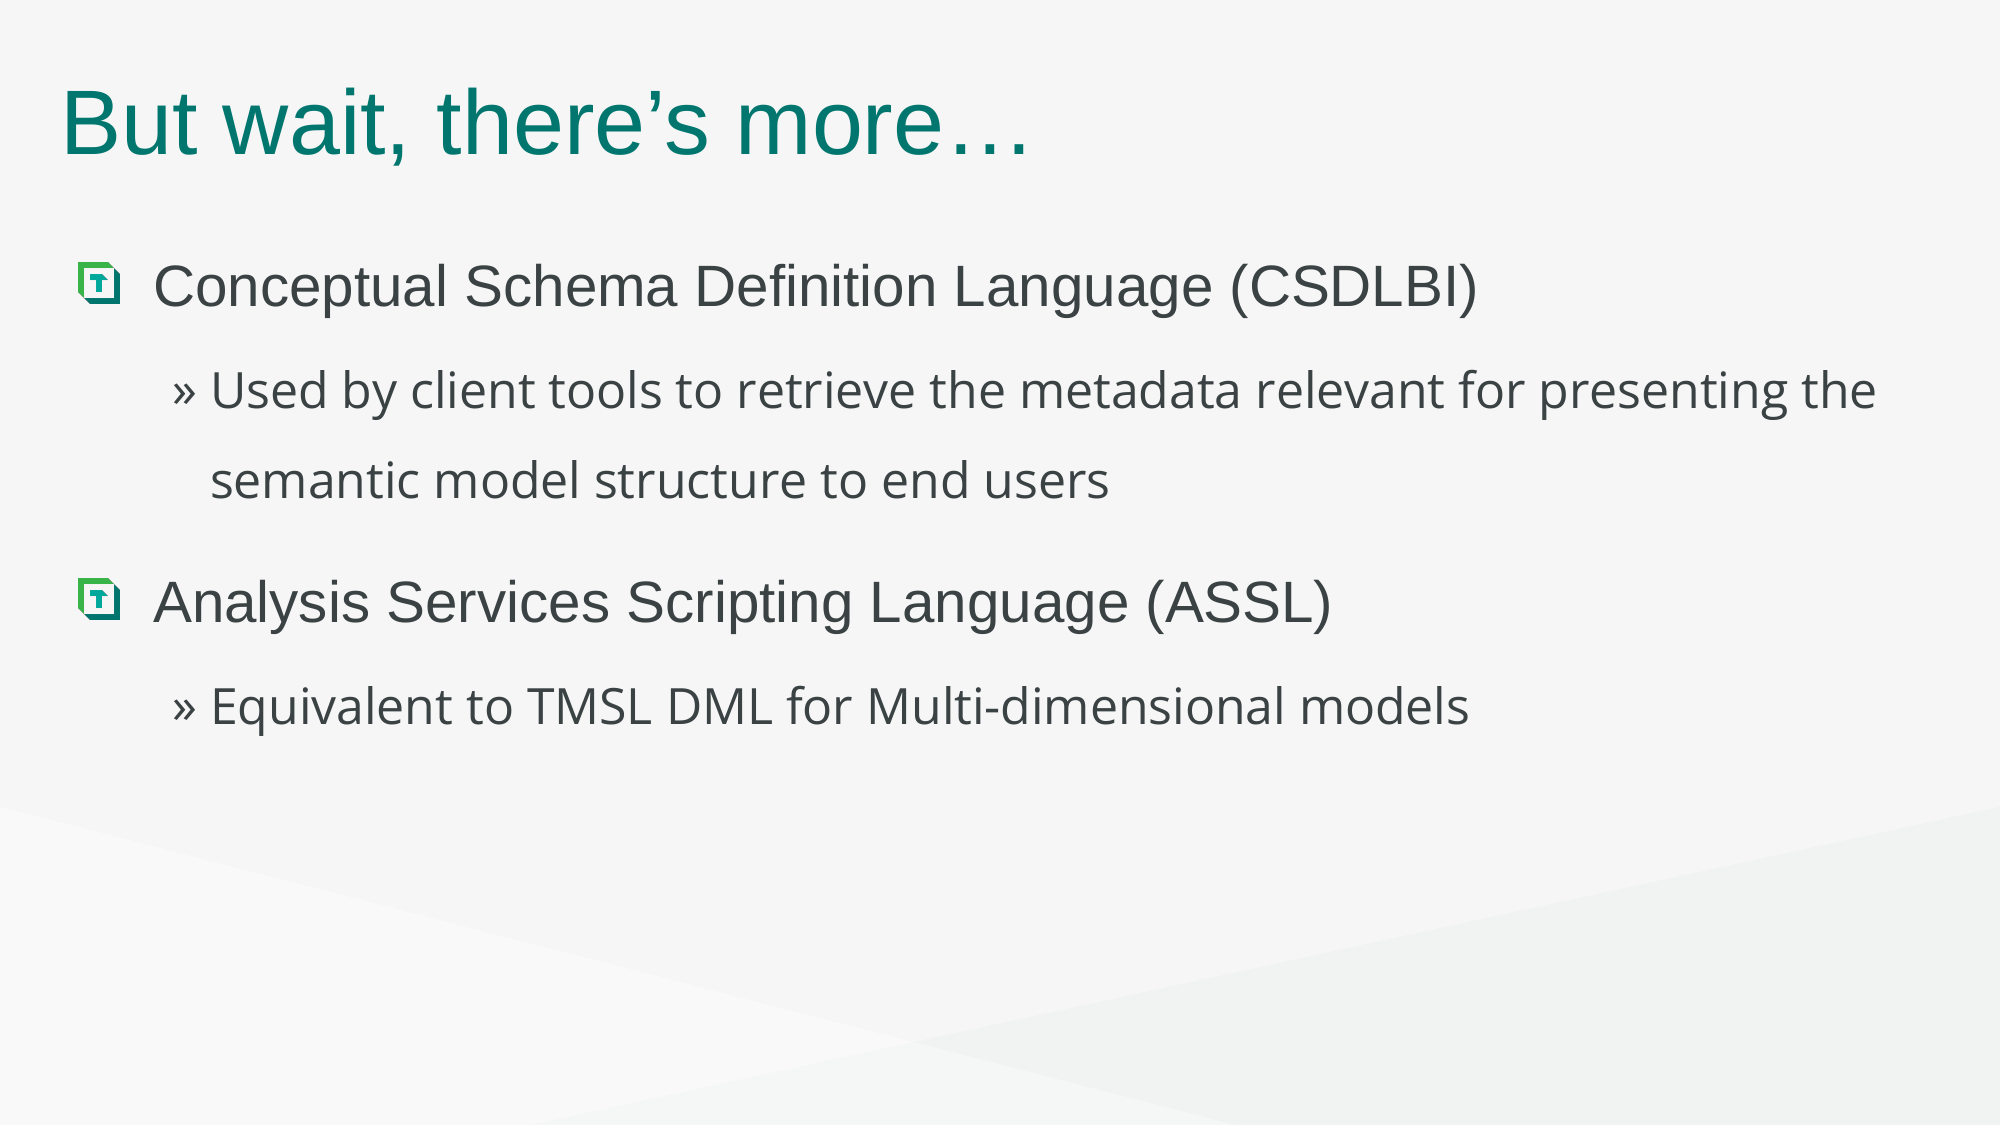

# But wait, there’s more…
Conceptual Schema Definition Language (CSDLBI)
Used by client tools to retrieve the metadata relevant for presenting the semantic model structure to end users
Analysis Services Scripting Language (ASSL)
Equivalent to TMSL DML for Multi-dimensional models